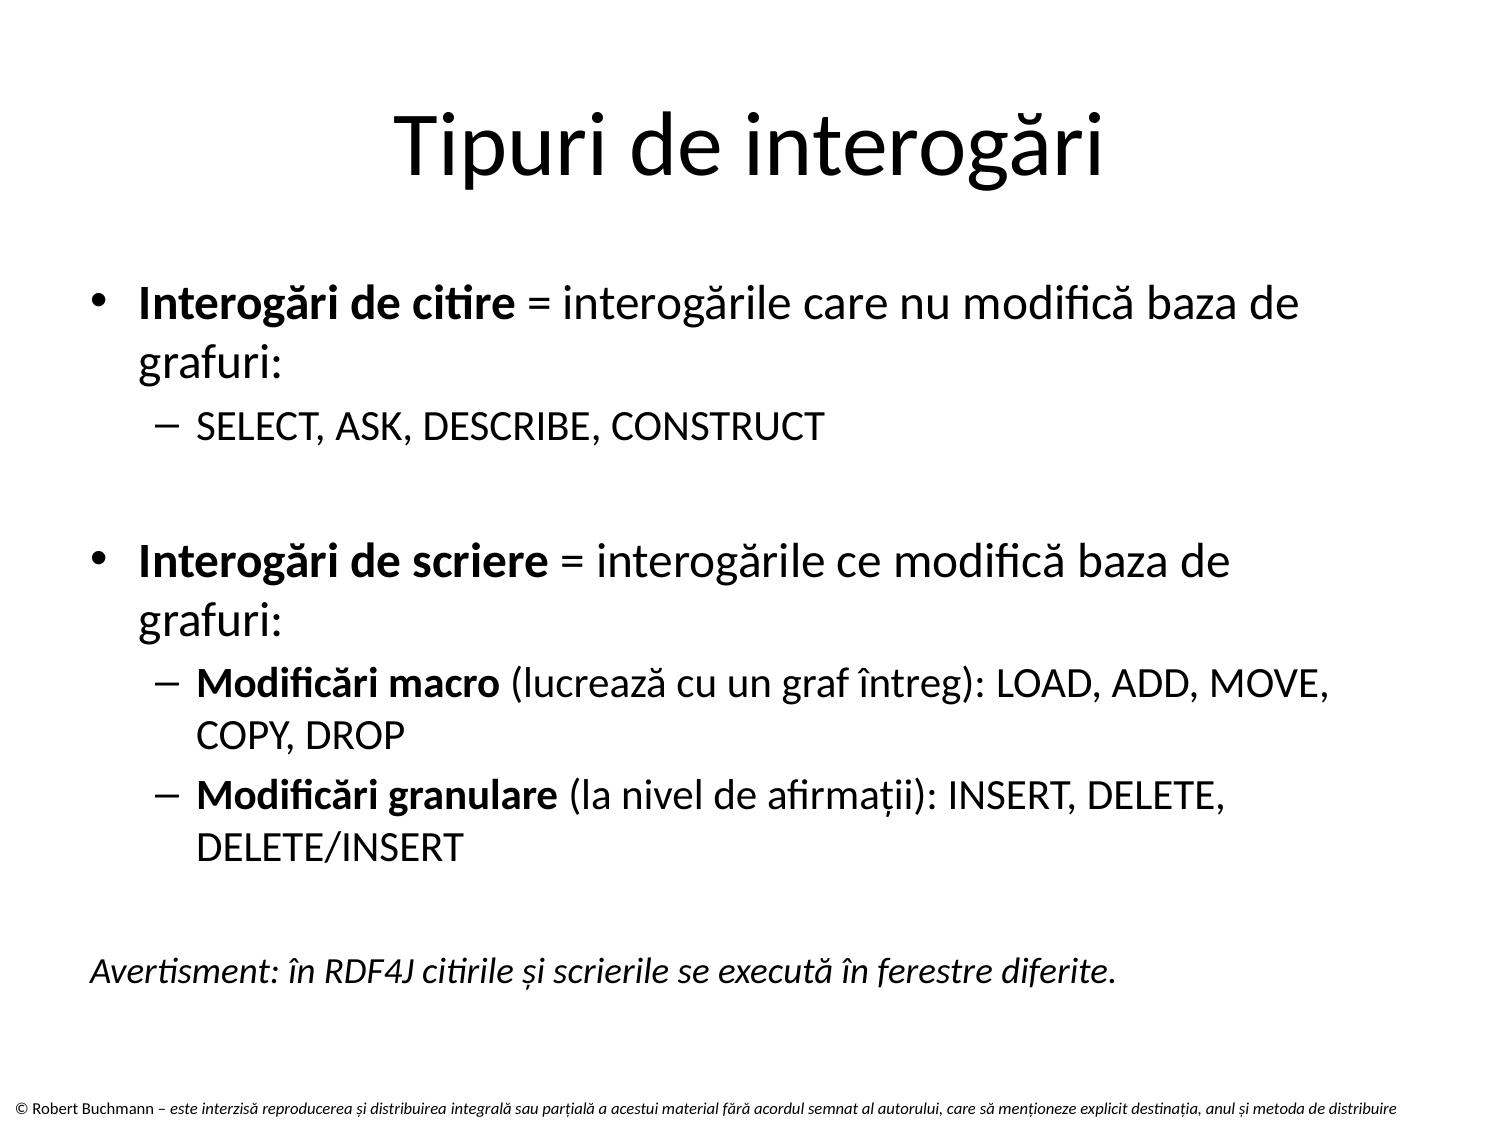

# Tipuri de interogări
Interogări de citire = interogările care nu modifică baza de grafuri:
SELECT, ASK, DESCRIBE, CONSTRUCT

Interogări de scriere = interogările ce modifică baza de grafuri:
Modificări macro (lucrează cu un graf întreg): LOAD, ADD, MOVE, COPY, DROP
Modificări granulare (la nivel de afirmații): INSERT, DELETE, DELETE/INSERT

Avertisment: în RDF4J citirile şi scrierile se execută în ferestre diferite.